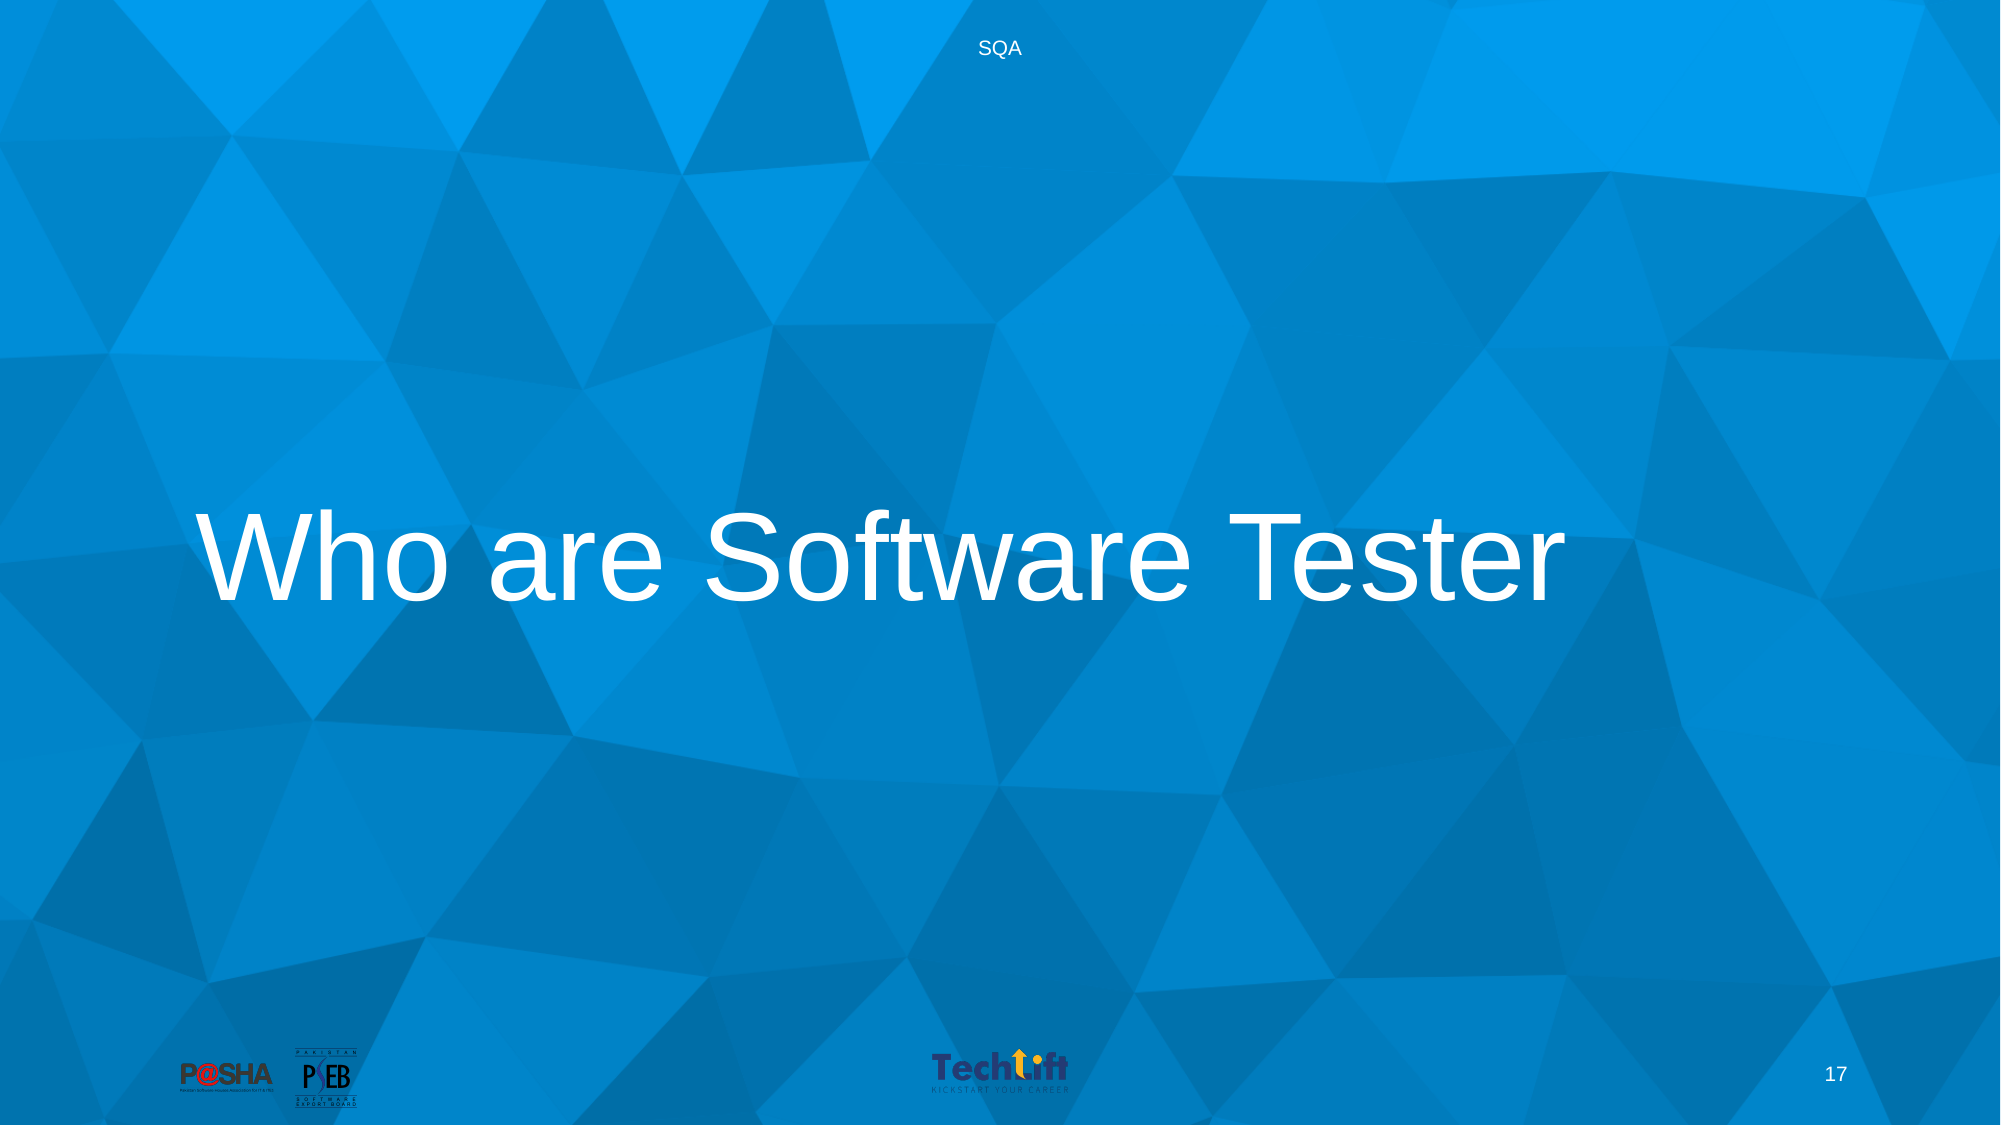

SQA
# Who are Software Tester
17